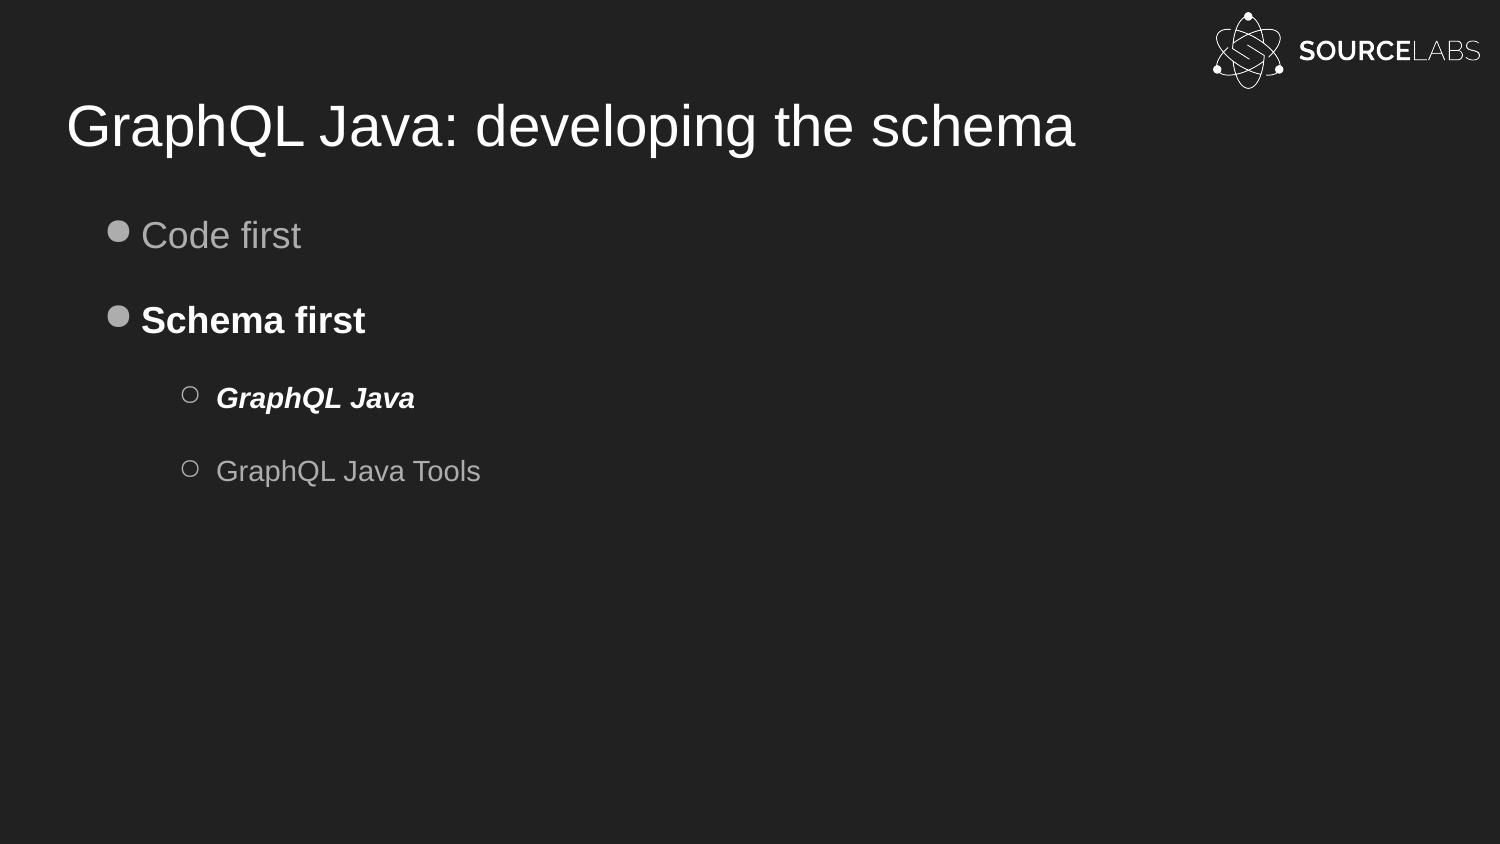

# GraphQL Java: developing the schema
Code first
Schema first
GraphQL Java
GraphQL Java Tools